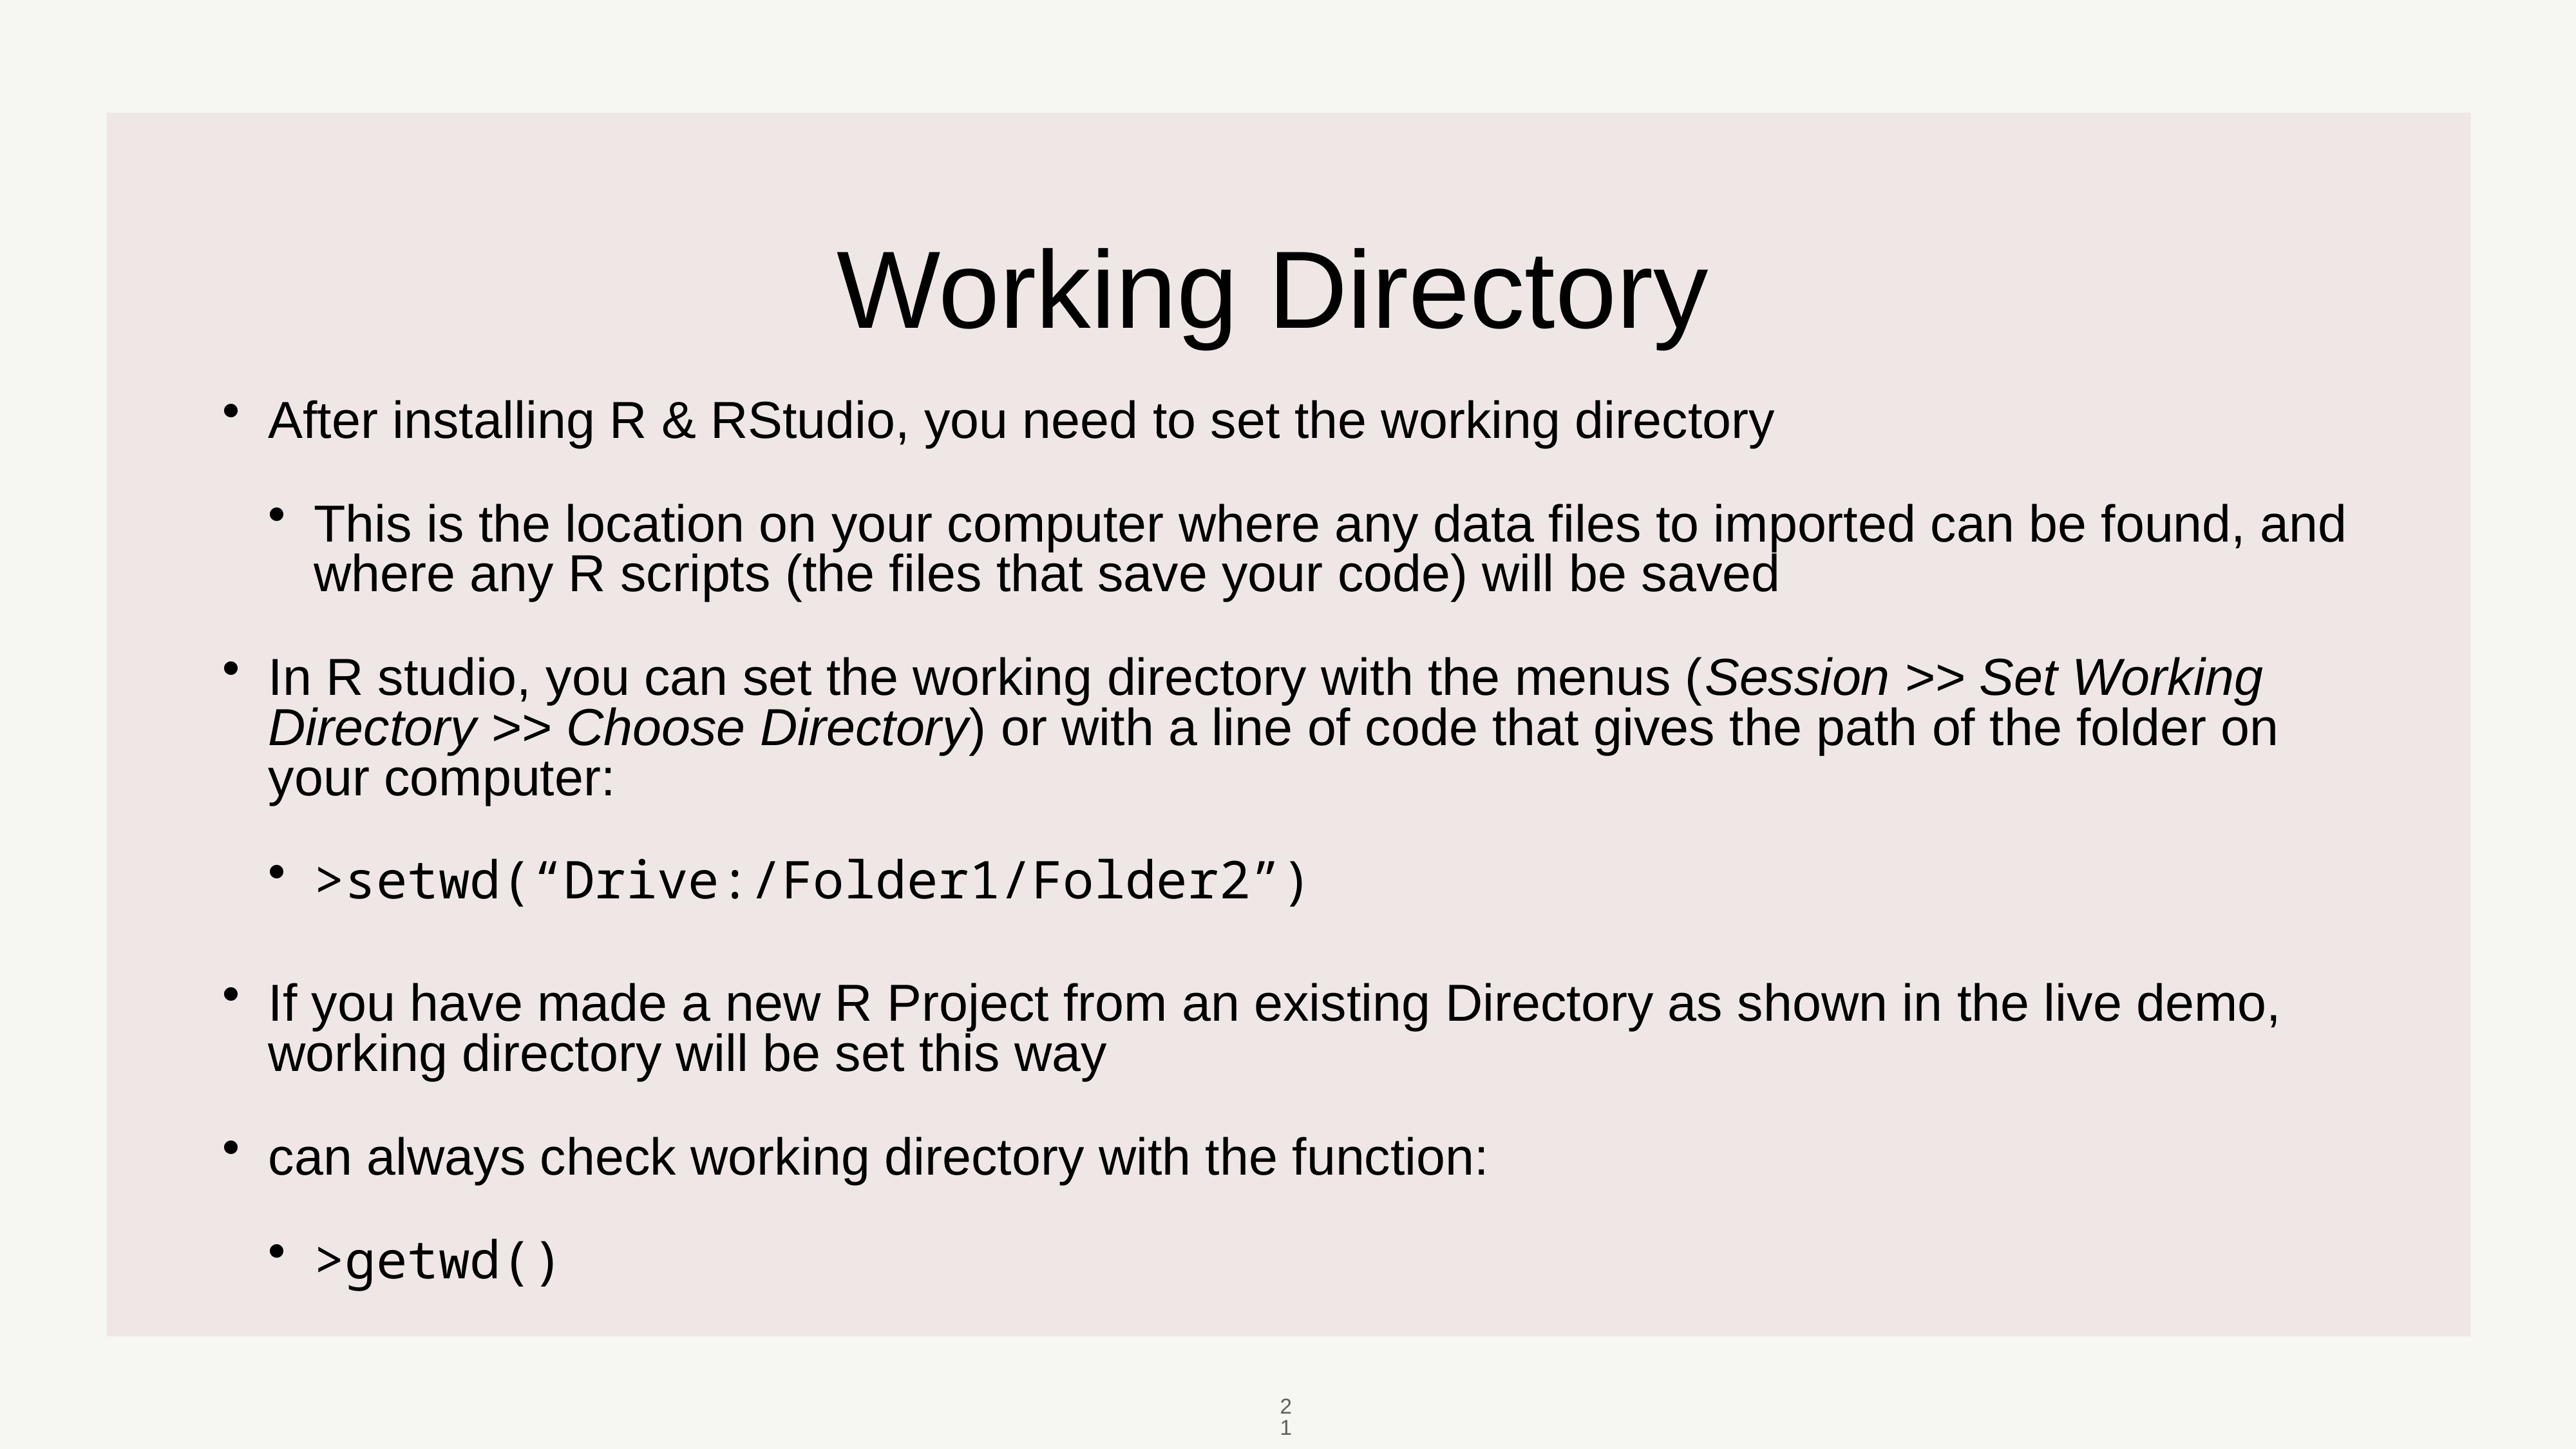

# Working Directory
After installing R & RStudio, you need to set the working directory
This is the location on your computer where any data files to imported can be found, and where any R scripts (the files that save your code) will be saved
In R studio, you can set the working directory with the menus (Session >> Set Working Directory >> Choose Directory) or with a line of code that gives the path of the folder on your computer:
>setwd(“Drive:/Folder1/Folder2”)

If you have made a new R Project from an existing Directory as shown in the live demo, working directory will be set this way
can always check working directory with the function:
>getwd()
21